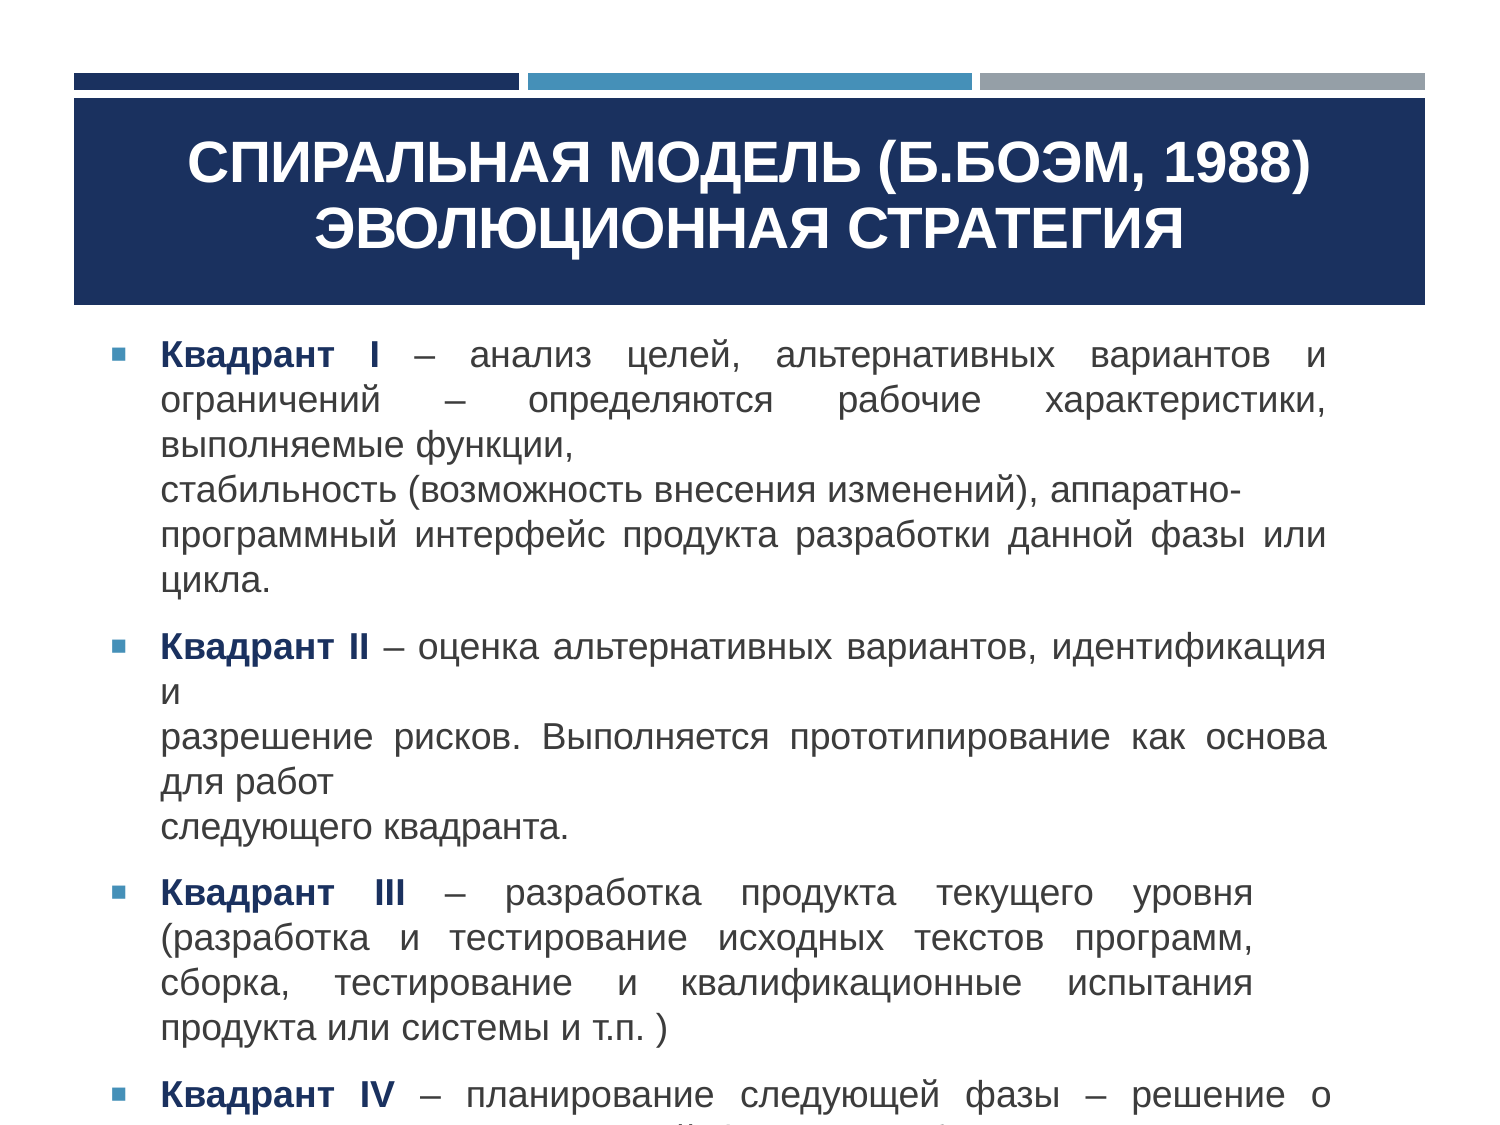

|  |  |  |
| --- | --- | --- |
| СПИРАЛЬНАЯ МОДЕЛЬ (Б.БОЭМ, 1988) ЭВОЛЮЦИОННАЯ СТРАТЕГИЯ |  |  |
Квадрант I – анализ целей, альтернативных вариантов и ограничений – определяются рабочие характеристики, выполняемые функции,
стабильность (возможность внесения изменений), аппаратно-
программный интерфейс продукта разработки данной фазы или цикла.
Квадрант II – оценка альтернативных вариантов, идентификация и
разрешение рисков. Выполняется прототипирование как основа для работ
следующего квадранта.
Квадрант III – разработка продукта текущего уровня (разработка и тестирование исходных текстов программ, сборка, тестирование и квалификационные испытания продукта или системы и т.п. )
Квадрант IV – планирование следующей фазы – решение о переходе на цикл следующей фазы разработки или выполнении еще одного цикла
текущей фазы разработки